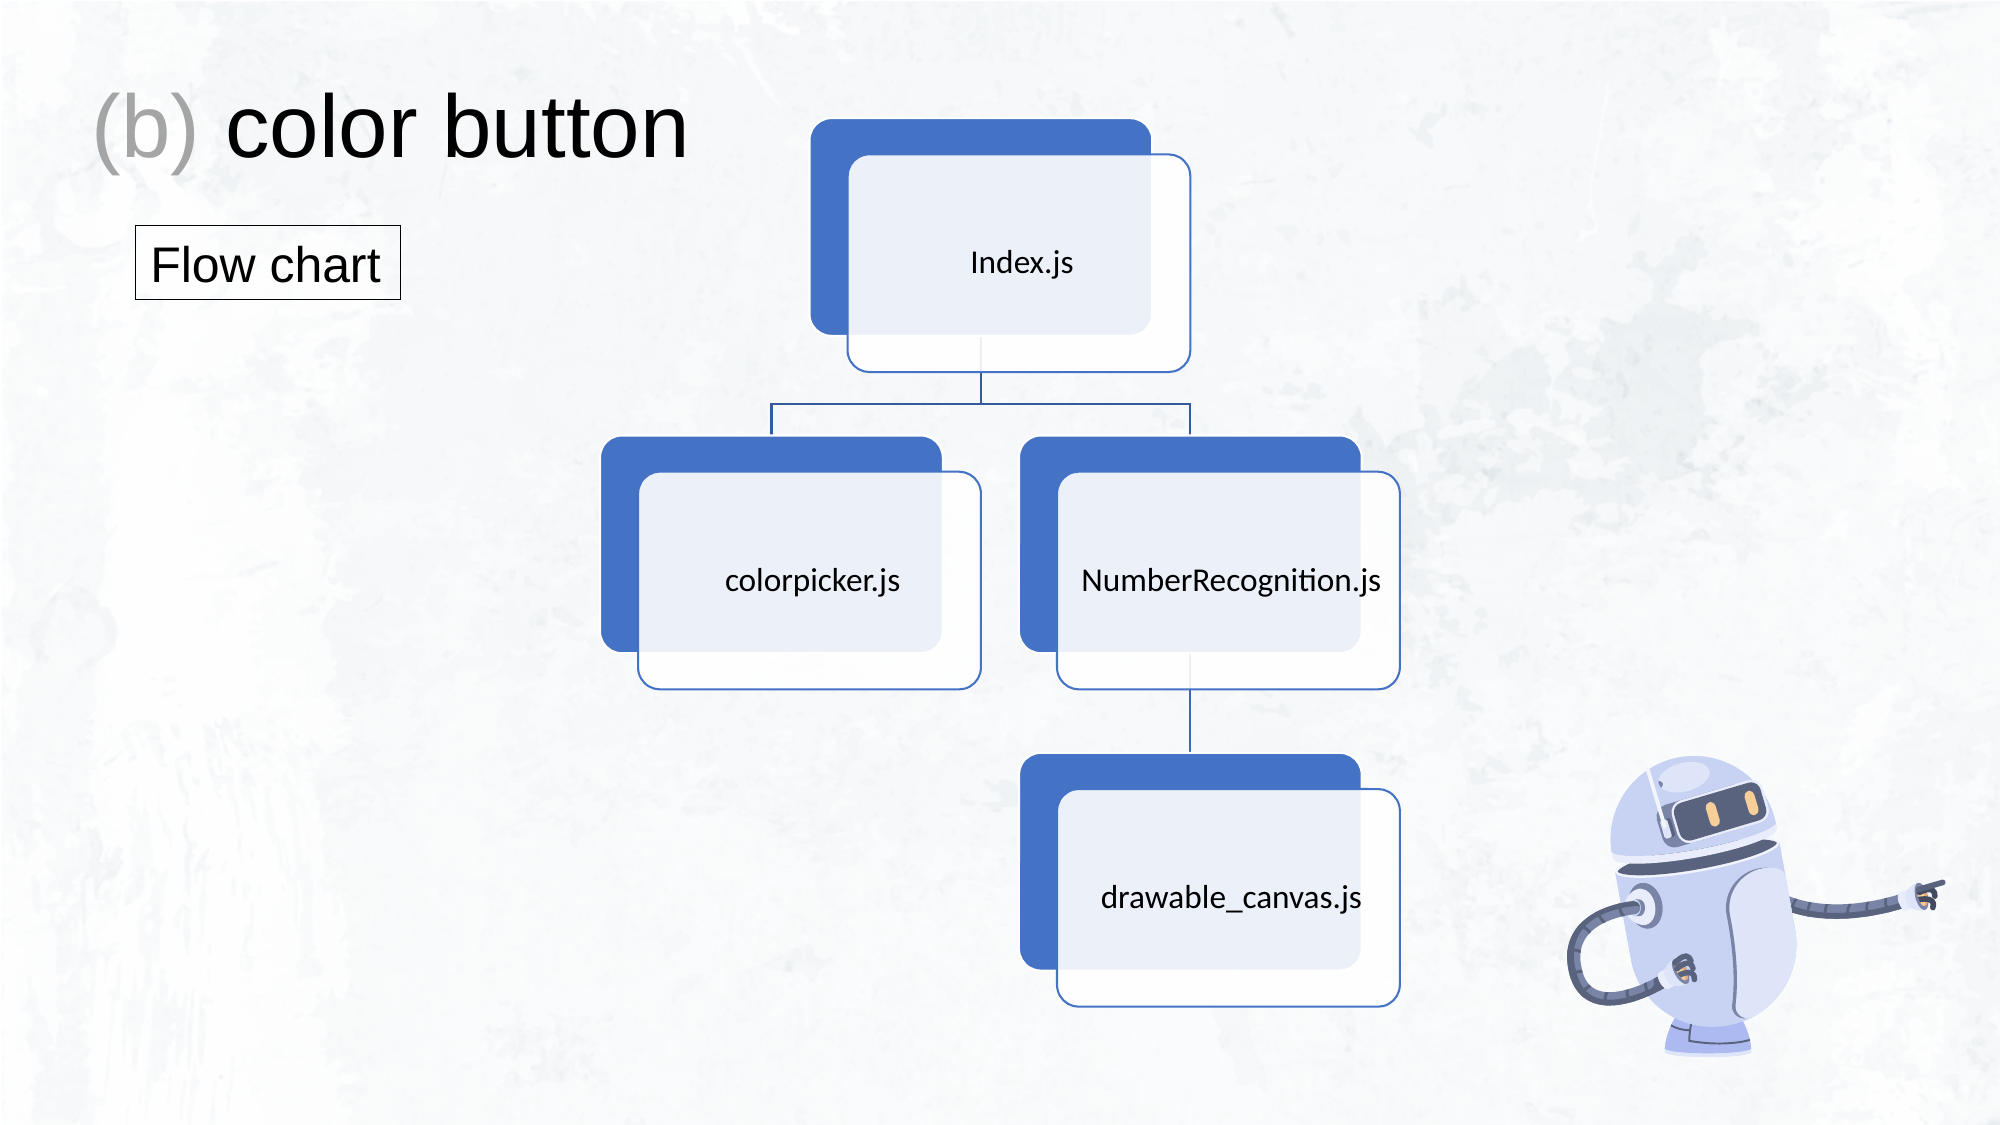

# (b) color button
Index.js
colorpicker.js
NumberRecognition.js
drawable_canvas.js
Flow chart